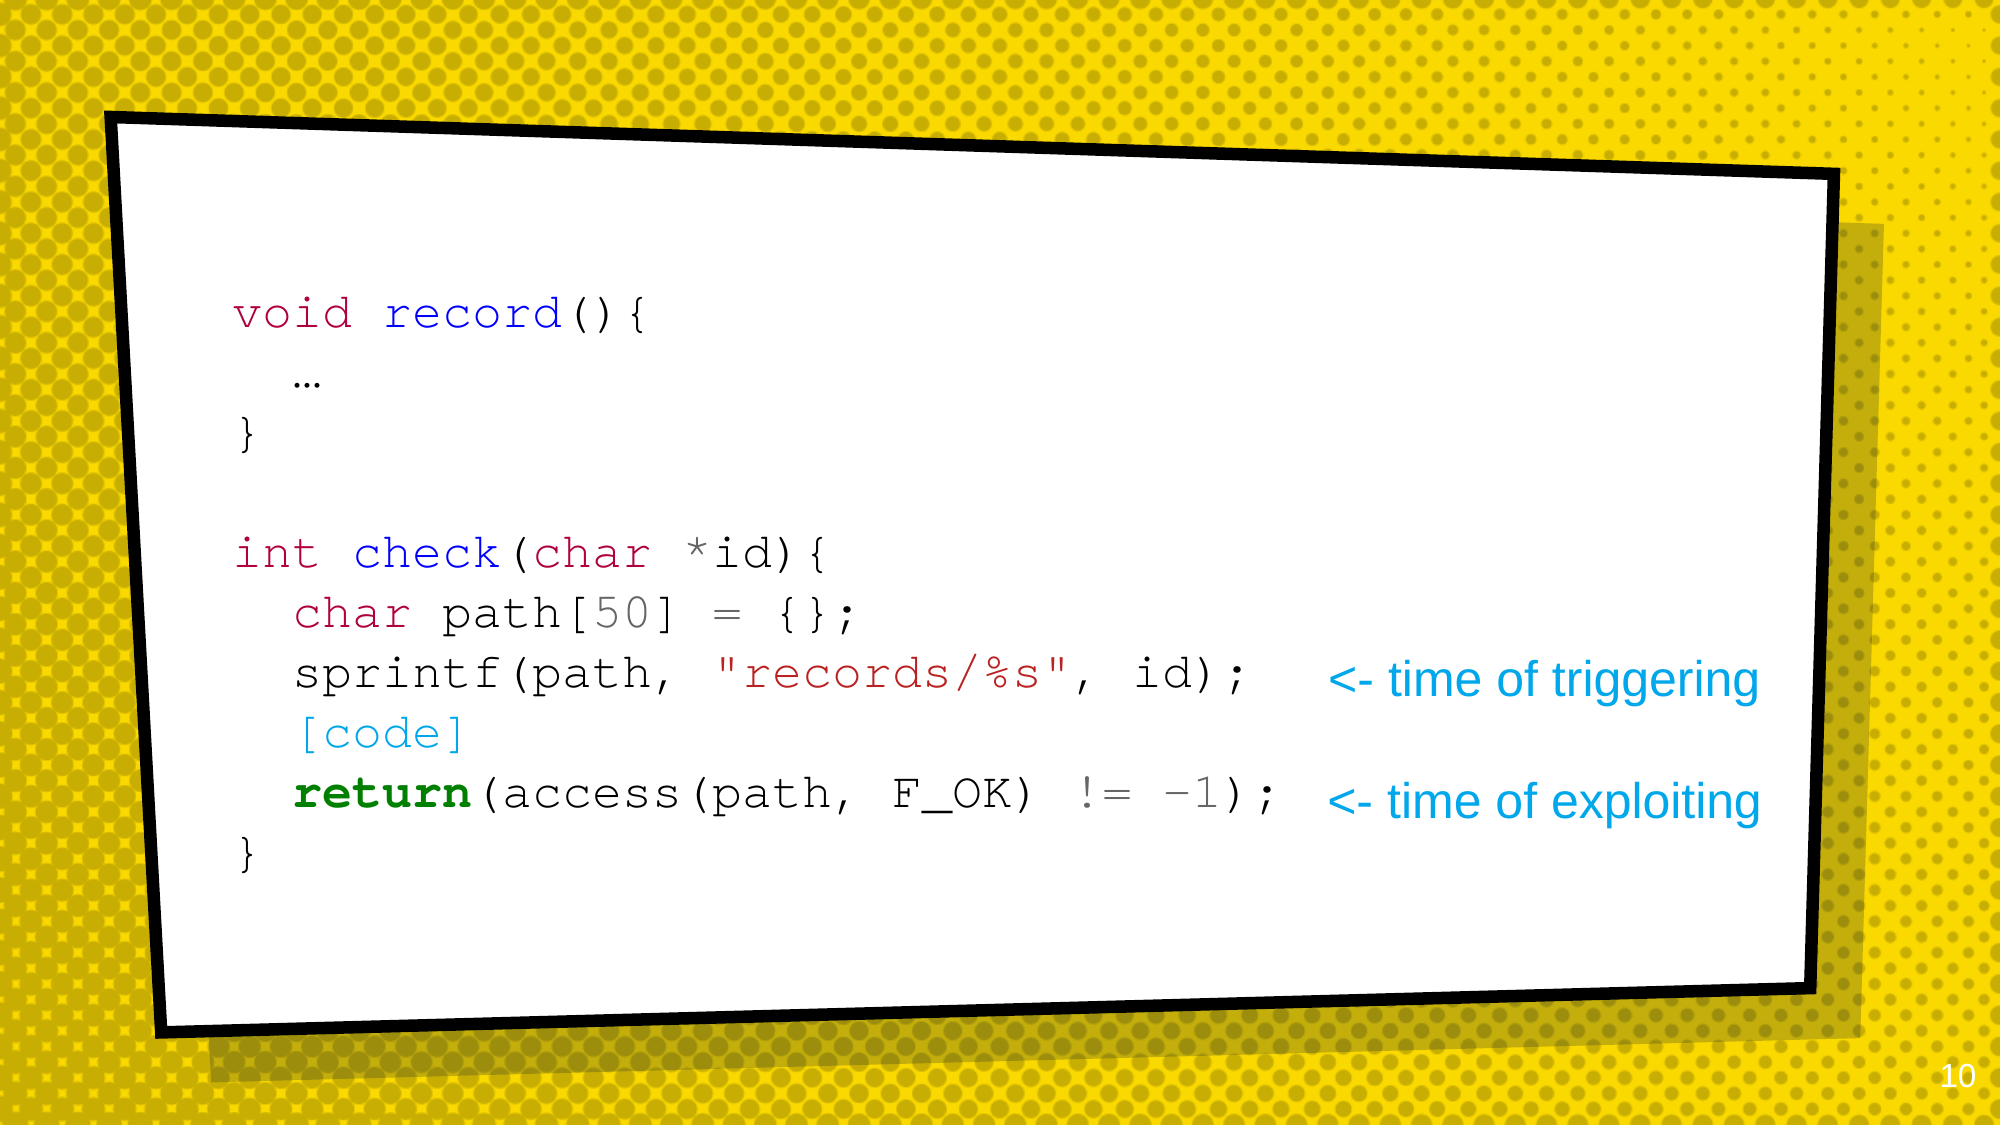

void record(){
  …
}

int check(char *id){
  char path[50] = {};
  sprintf(path, "records/%s", id);
  [code]
  return(access(path, F_OK) != -1);
}
<- time of triggering
<- time of exploiting
10